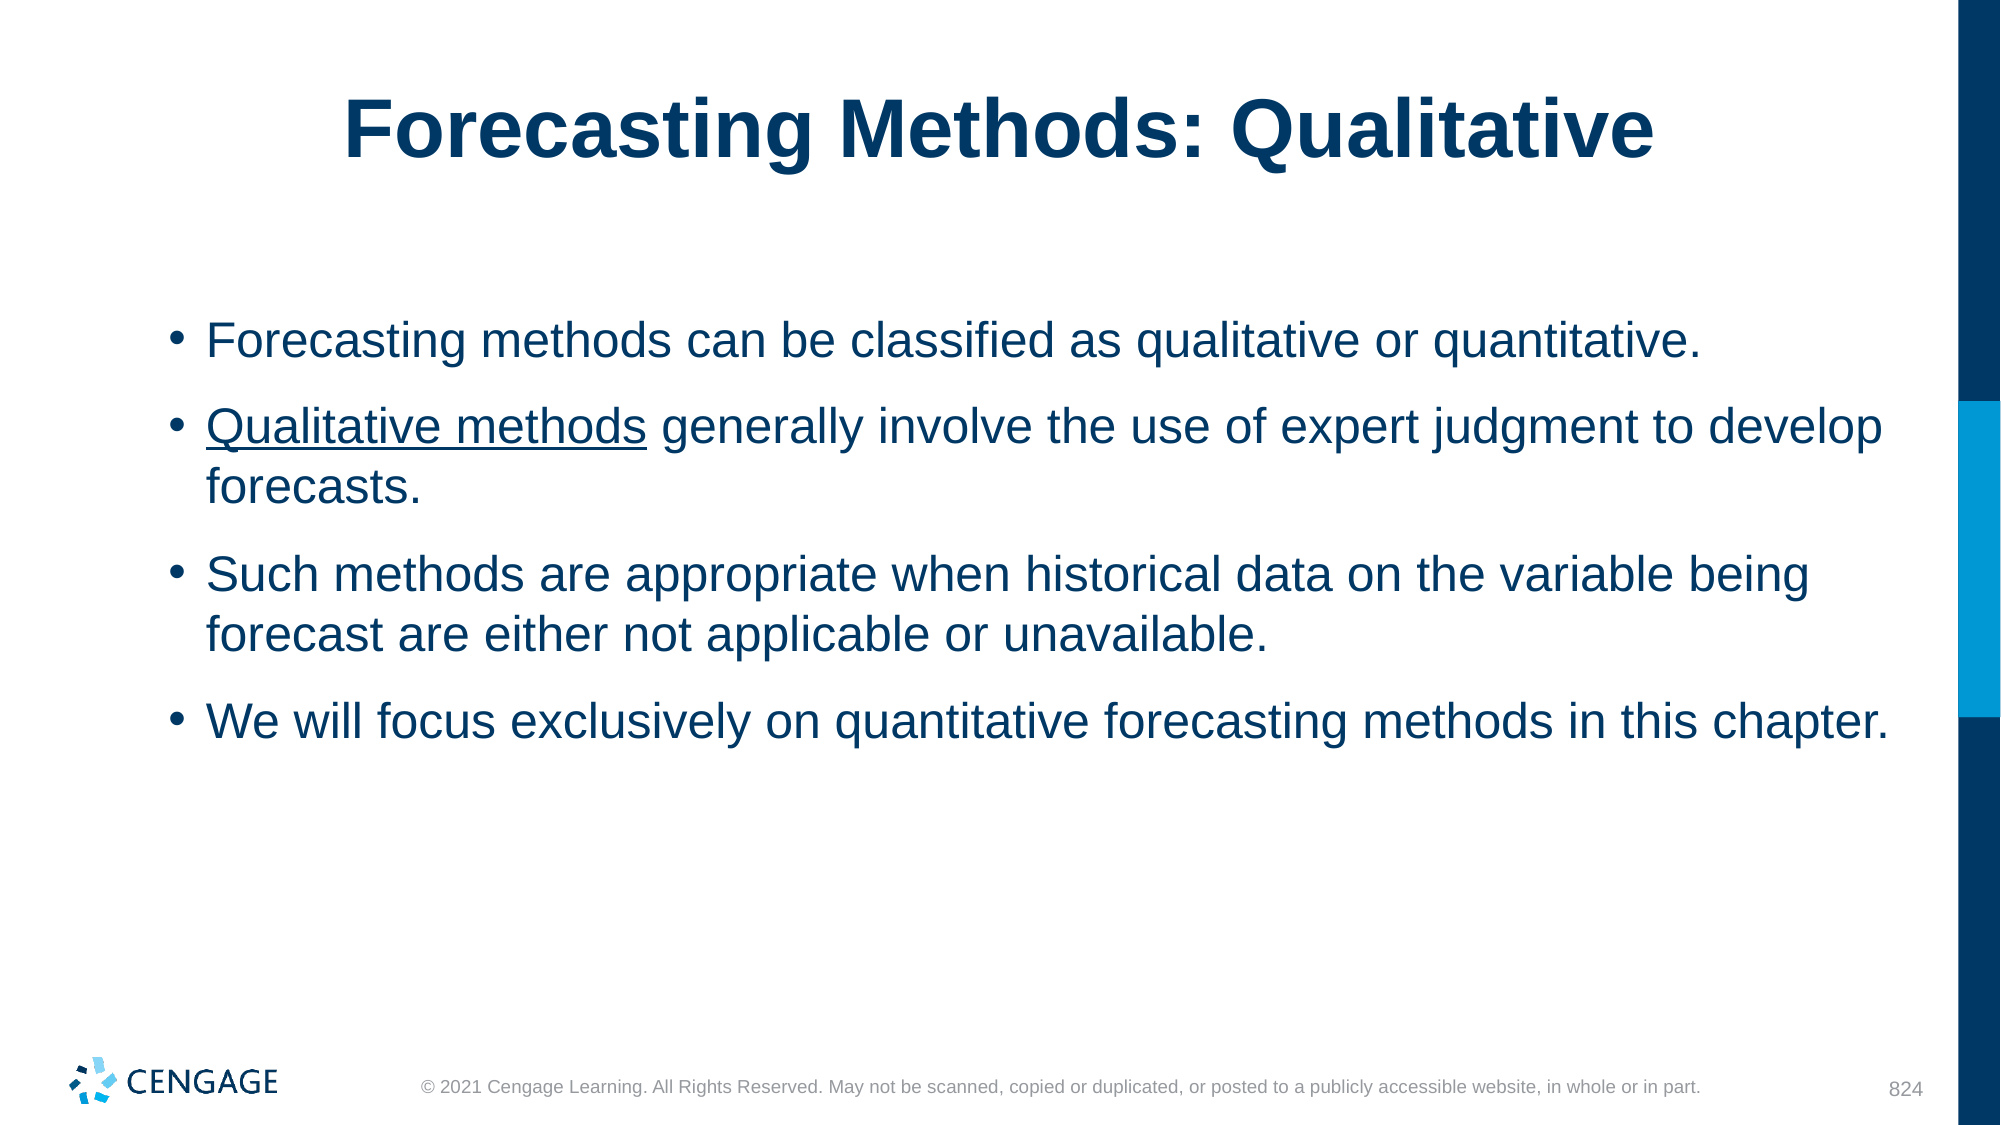

# Forecasting Methods: Qualitative
Forecasting methods can be classified as qualitative or quantitative.
Qualitative methods generally involve the use of expert judgment to develop forecasts.
Such methods are appropriate when historical data on the variable being forecast are either not applicable or unavailable.
We will focus exclusively on quantitative forecasting methods in this chapter.